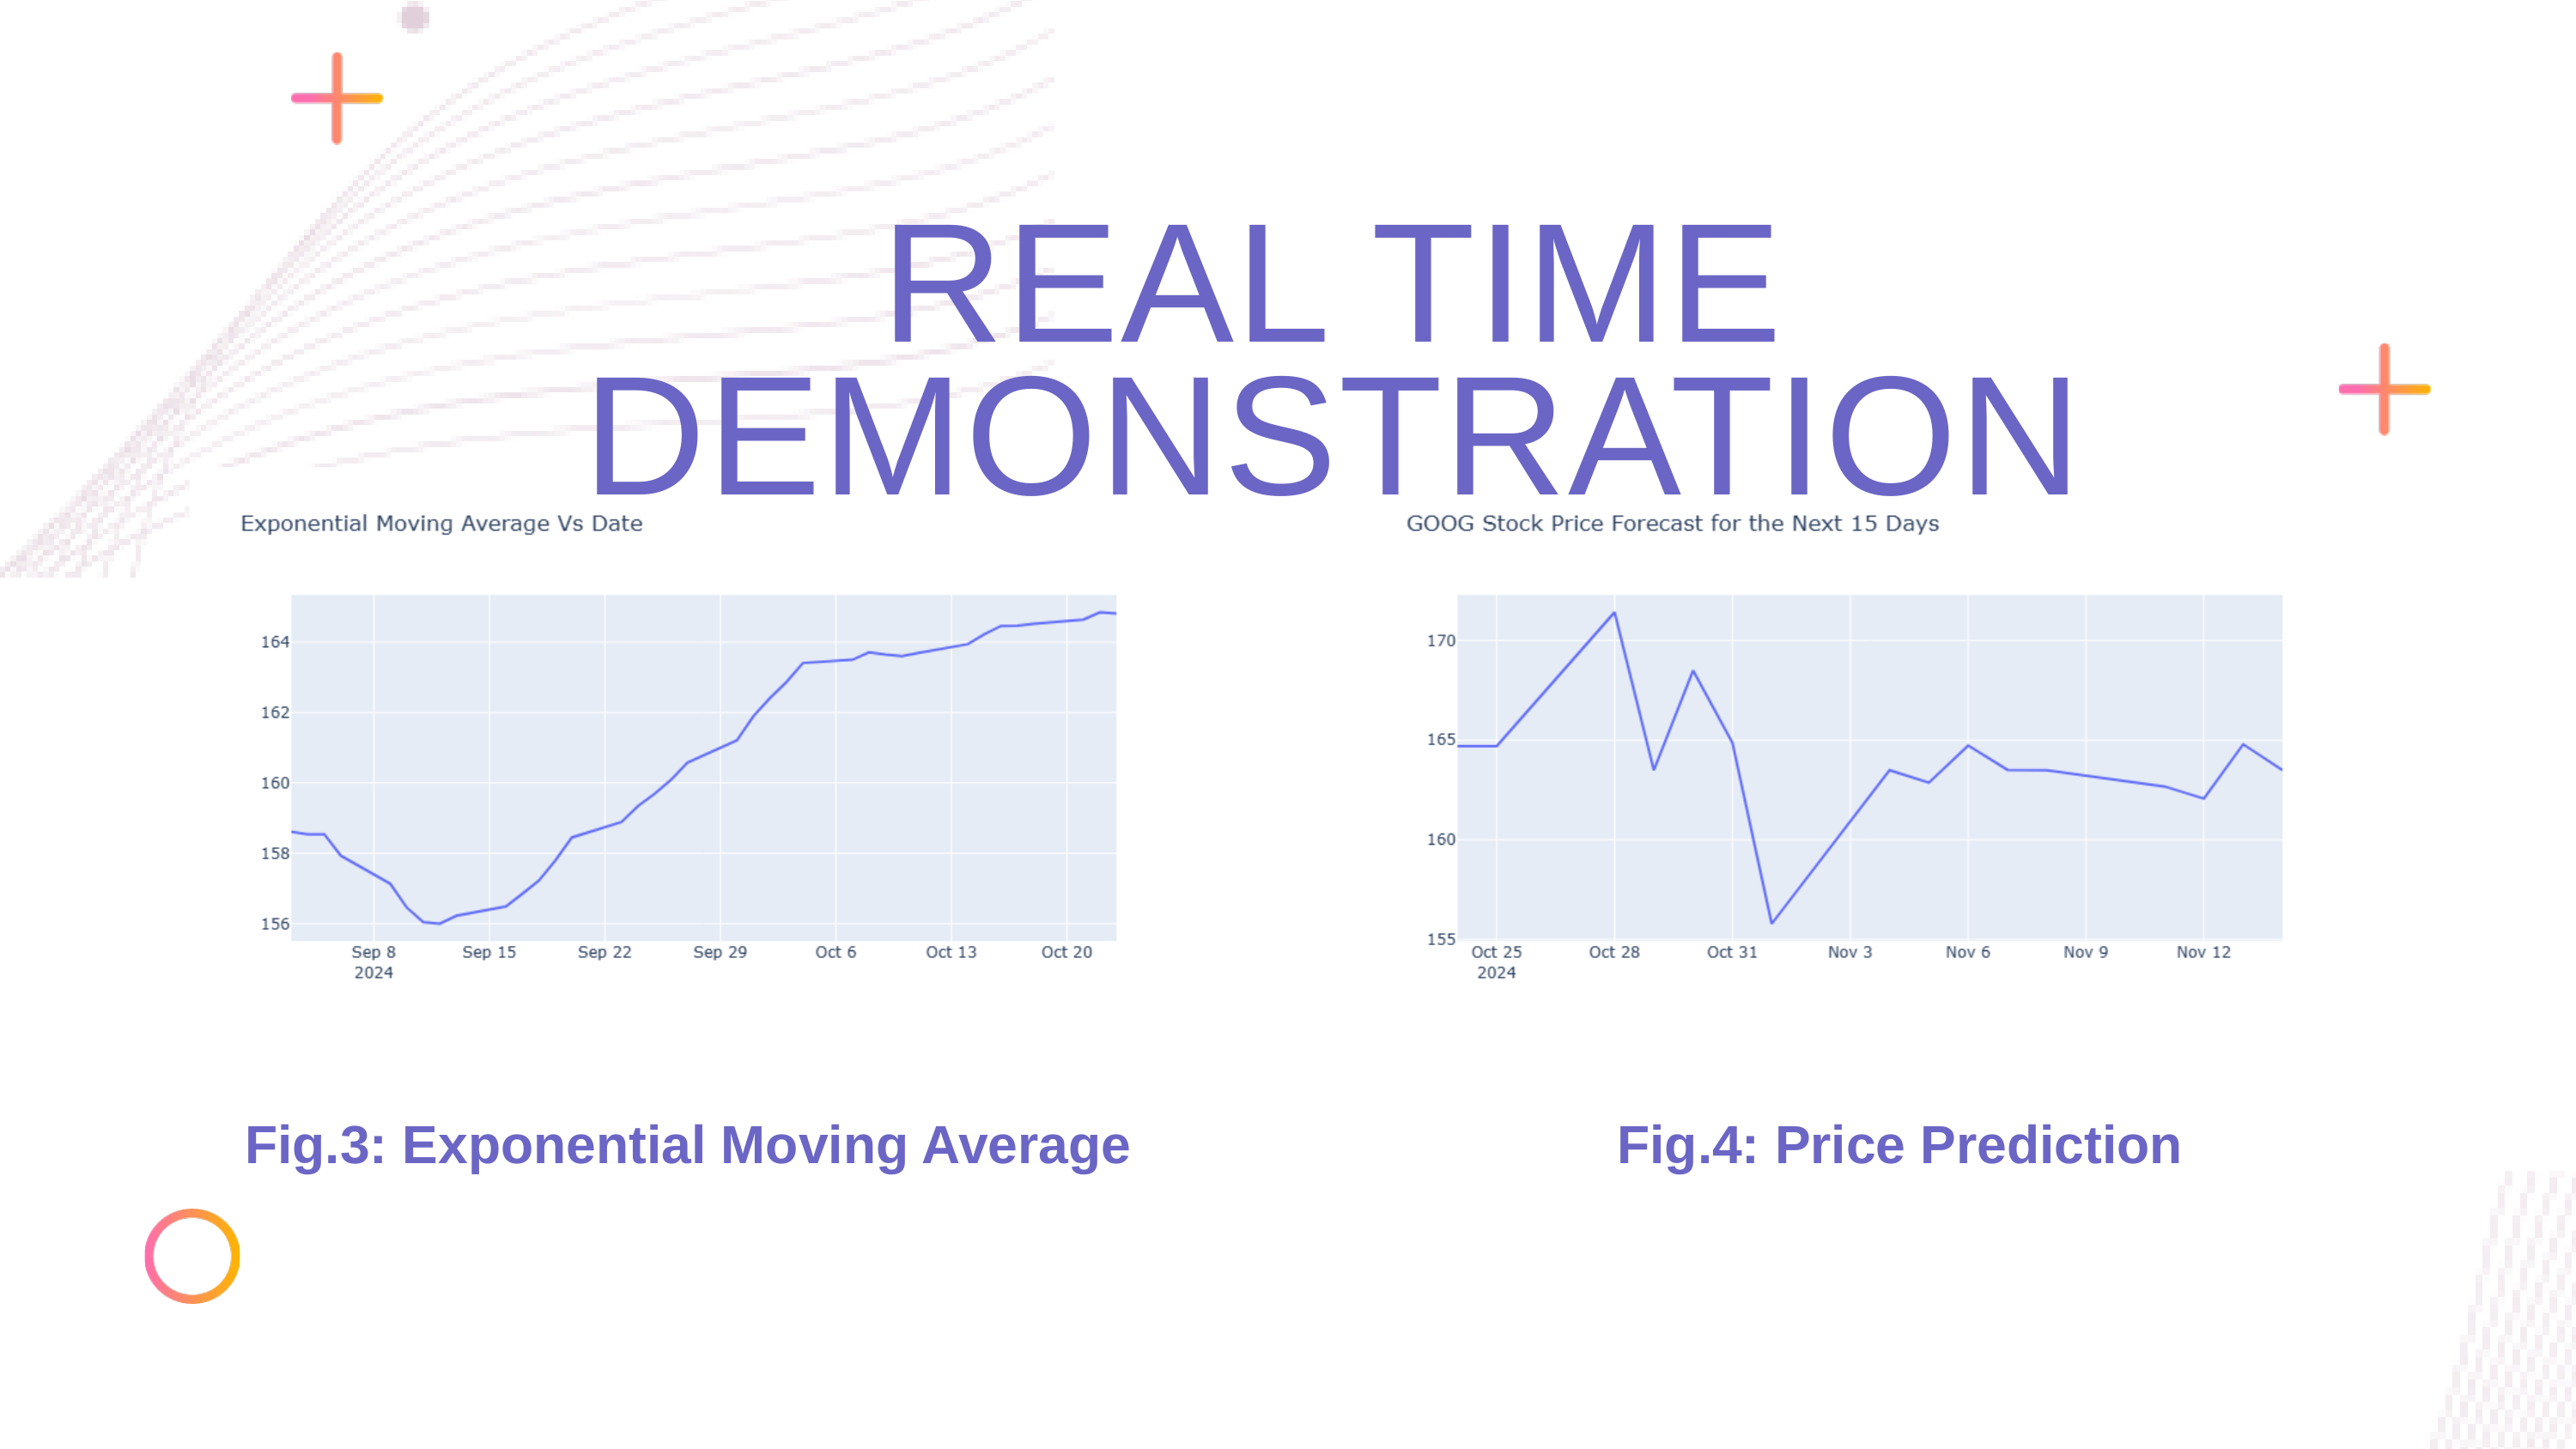

REAL TIME DEMONSTRATION

Fig.3: Exponential Moving Average
Fig.4: Price Prediction